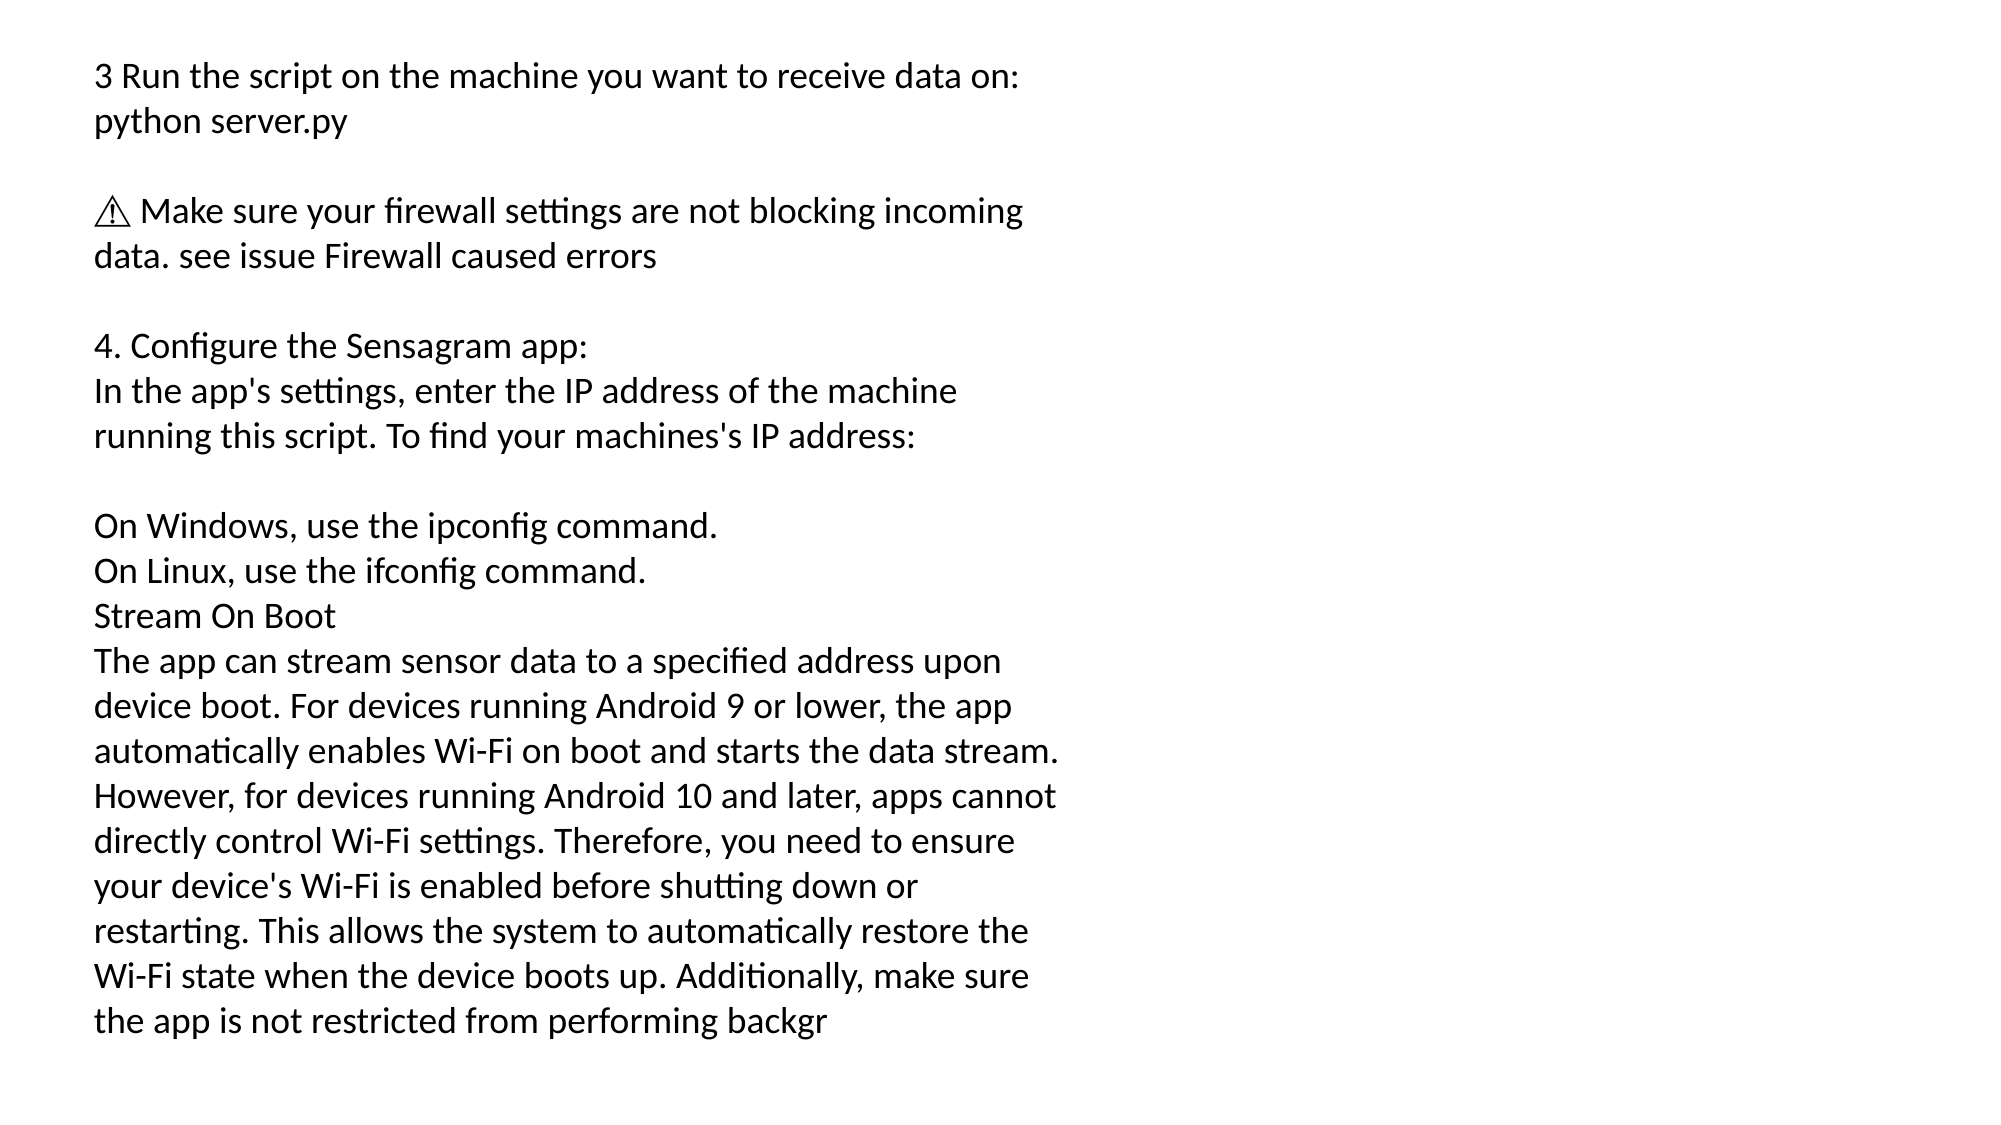

3 Run the script on the machine you want to receive data on:
python server.py

⚠️ Make sure your firewall settings are not blocking incoming data. see issue Firewall caused errors

4. Configure the Sensagram app:
In the app's settings, enter the IP address of the machine running this script. To find your machines's IP address:

On Windows, use the ipconfig command.
On Linux, use the ifconfig command.
Stream On Boot
The app can stream sensor data to a specified address upon device boot. For devices running Android 9 or lower, the app automatically enables Wi-Fi on boot and starts the data stream. However, for devices running Android 10 and later, apps cannot directly control Wi-Fi settings. Therefore, you need to ensure your device's Wi-Fi is enabled before shutting down or restarting. This allows the system to automatically restore the Wi-Fi state when the device boots up. Additionally, make sure the app is not restricted from performing backgr